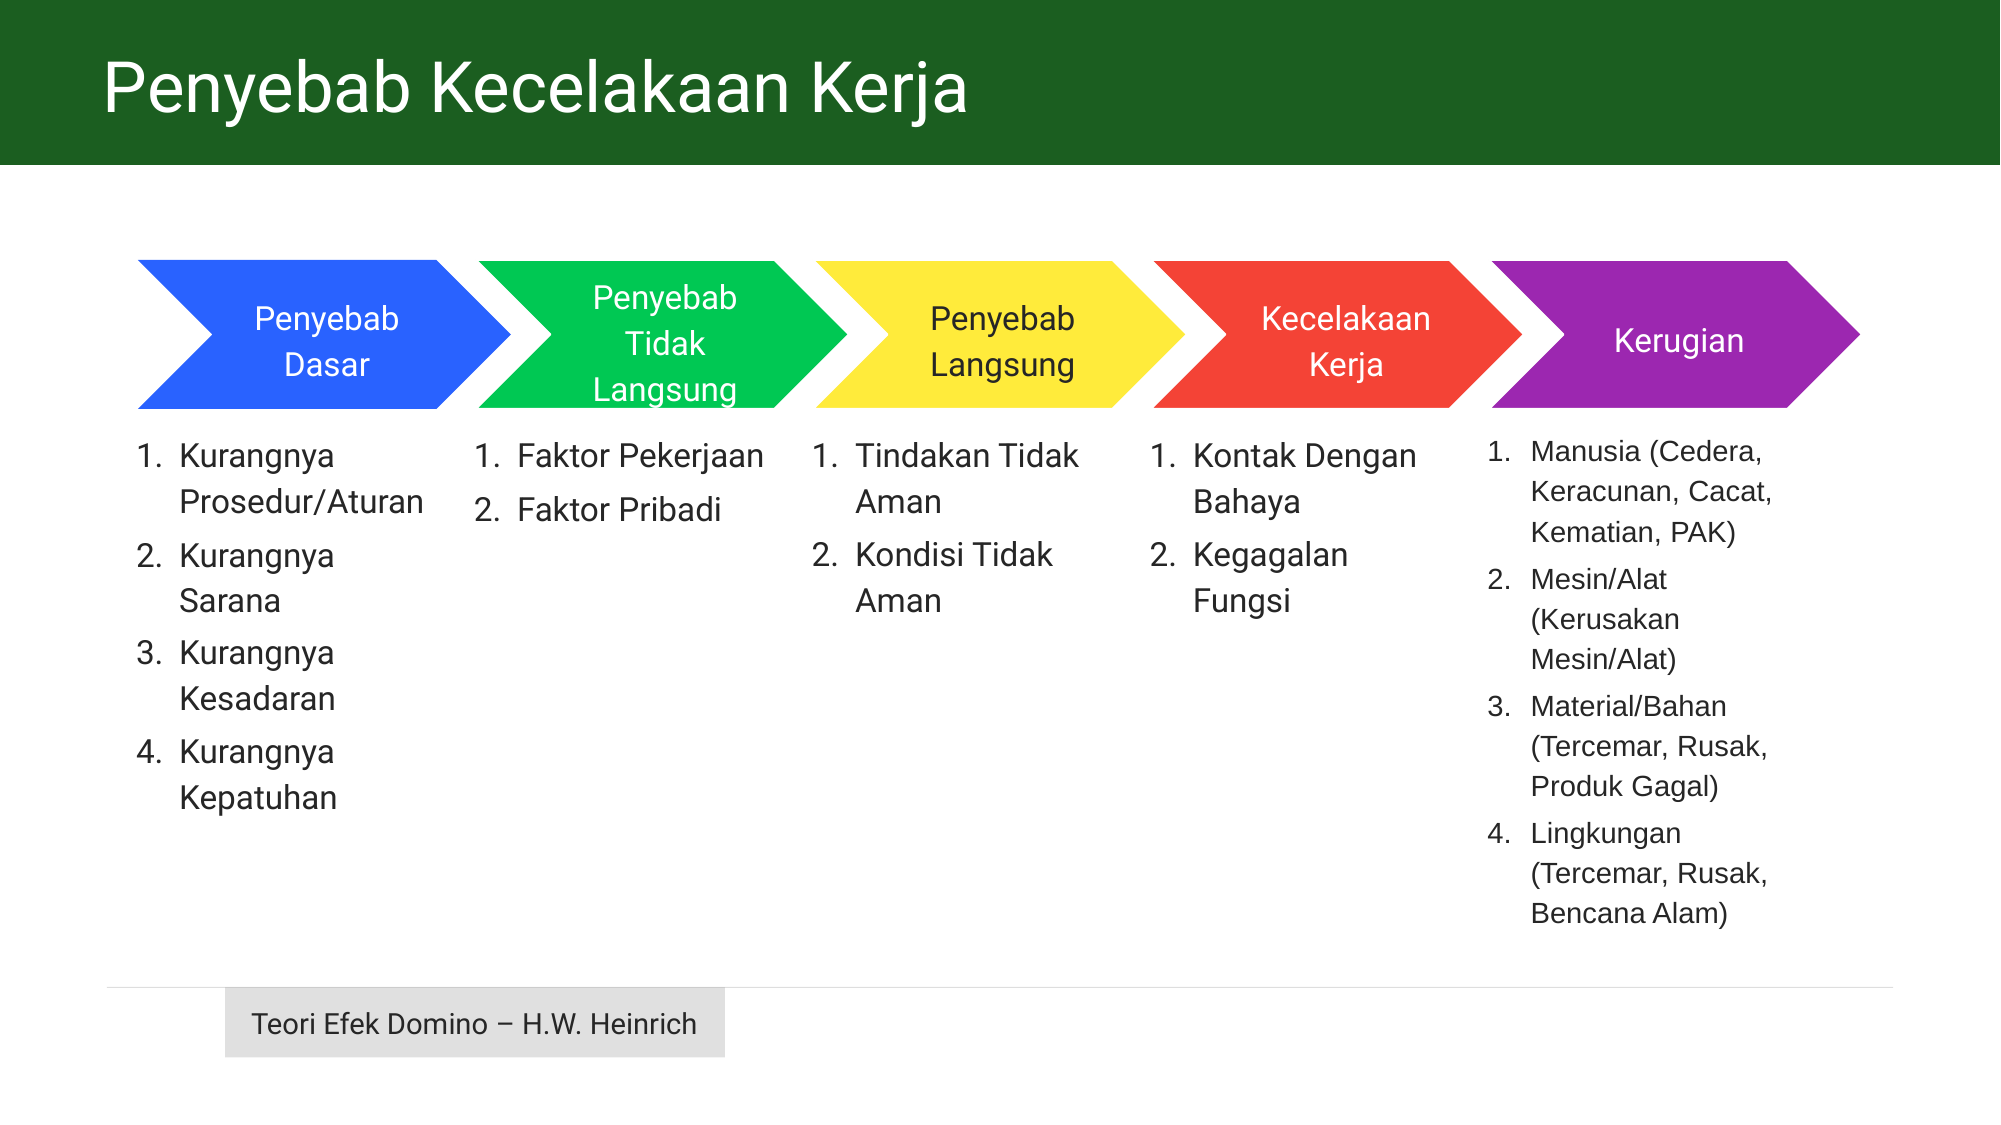

# Penyebab Kecelakaan Kerja

Penyebab Tidak Langsung
Penyebab Dasar
Penyebab Langsung
Kecelakaan Kerja
Kerugian
Manusia (Cedera, Keracunan, Cacat, Kematian, PAK)
Mesin/Alat (Kerusakan Mesin/Alat)
Material/Bahan (Tercemar, Rusak, Produk Gagal)
Lingkungan (Tercemar, Rusak, Bencana Alam)
Kurangnya Prosedur/Aturan
Kurangnya Sarana
Kurangnya Kesadaran
Kurangnya Kepatuhan
Kontak Dengan Bahaya
Kegagalan Fungsi
Faktor Pekerjaan
Faktor Pribadi
Tindakan Tidak Aman
Kondisi Tidak Aman

Teori Efek Domino – H.W. Heinrich